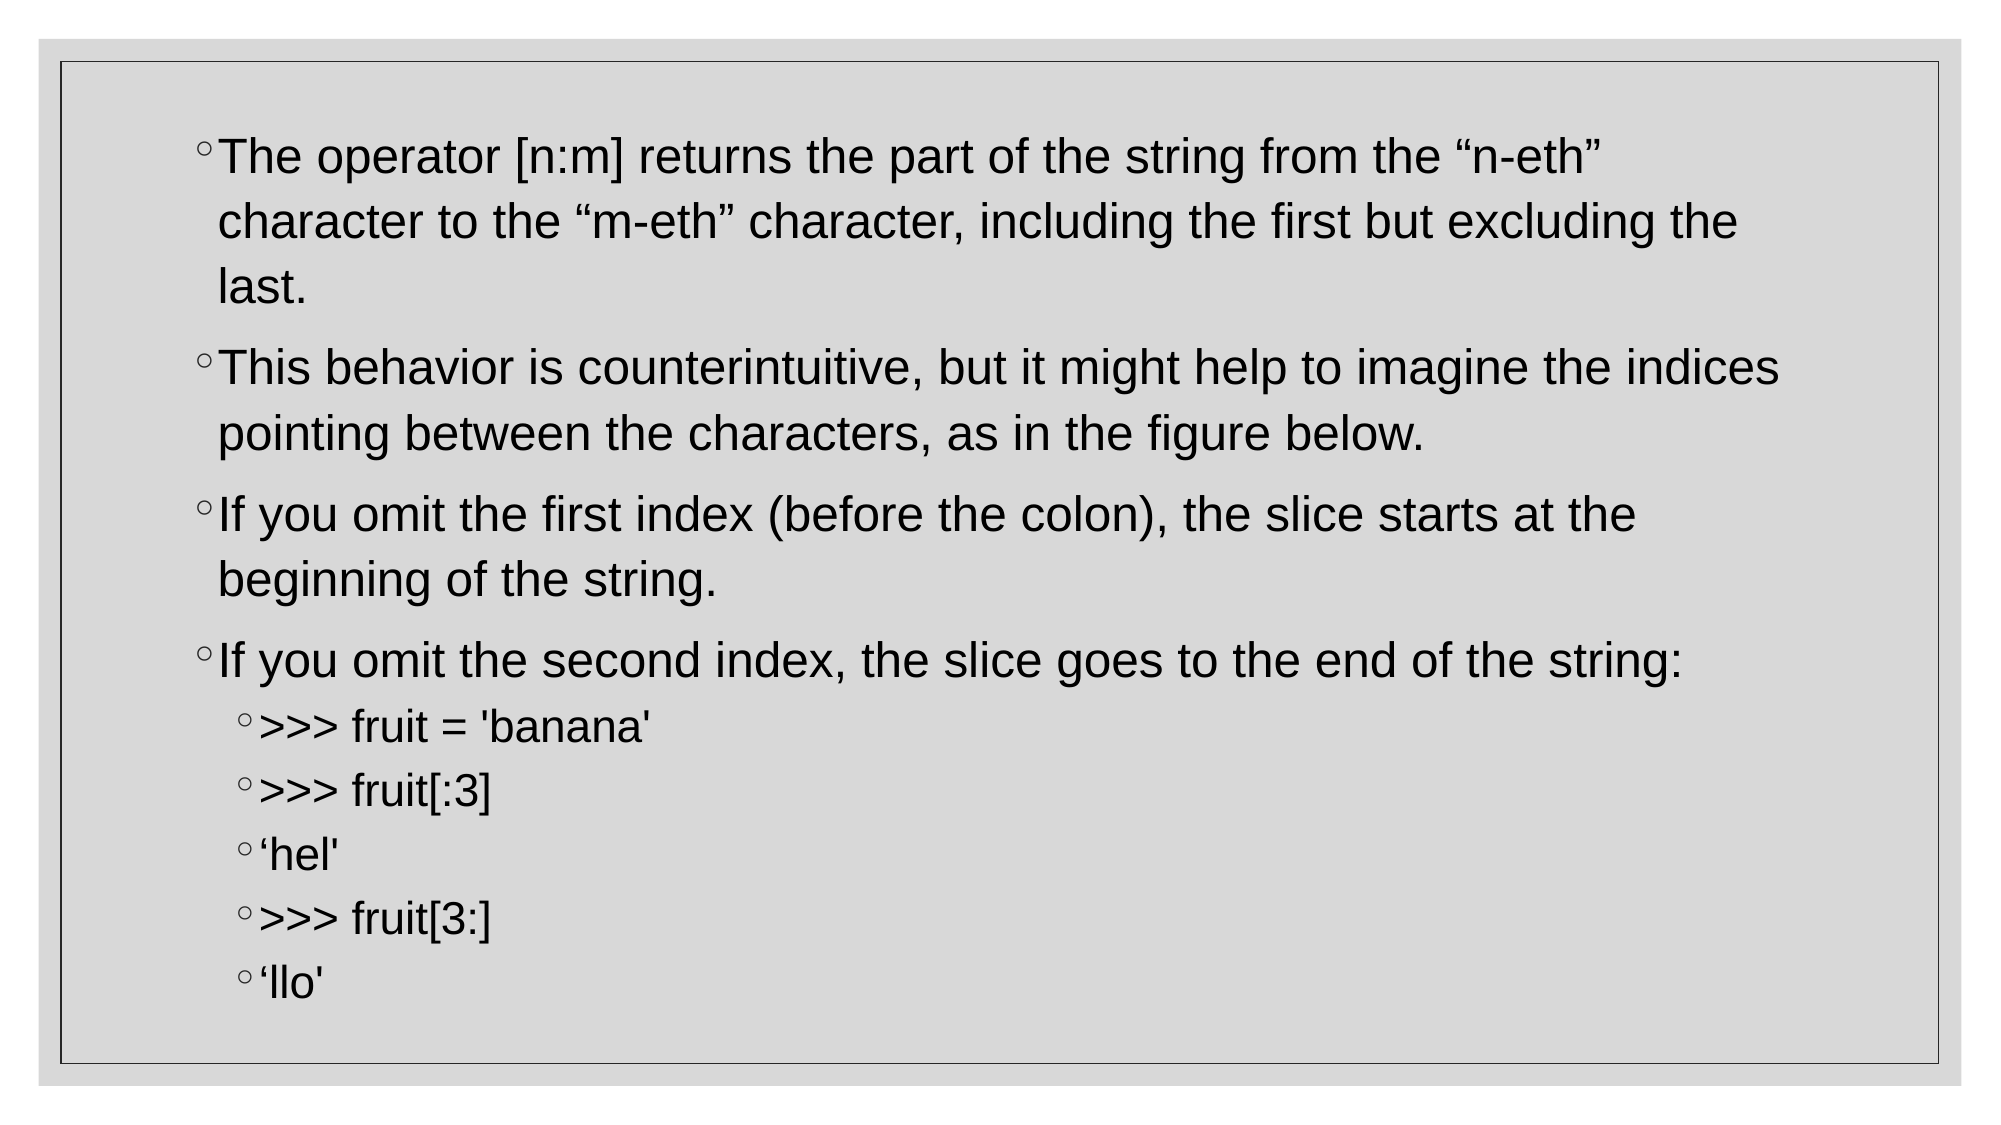

The operator [n:m] returns the part of the string from the “n-eth” character to the “m-eth” character, including the first but excluding the last.
This behavior is counterintuitive, but it might help to imagine the indices pointing between the characters, as in the figure below.
If you omit the first index (before the colon), the slice starts at the beginning of the string.
If you omit the second index, the slice goes to the end of the string:
>>> fruit = 'banana'
>>> fruit[:3]
‘hel'
>>> fruit[3:]
‘llo'